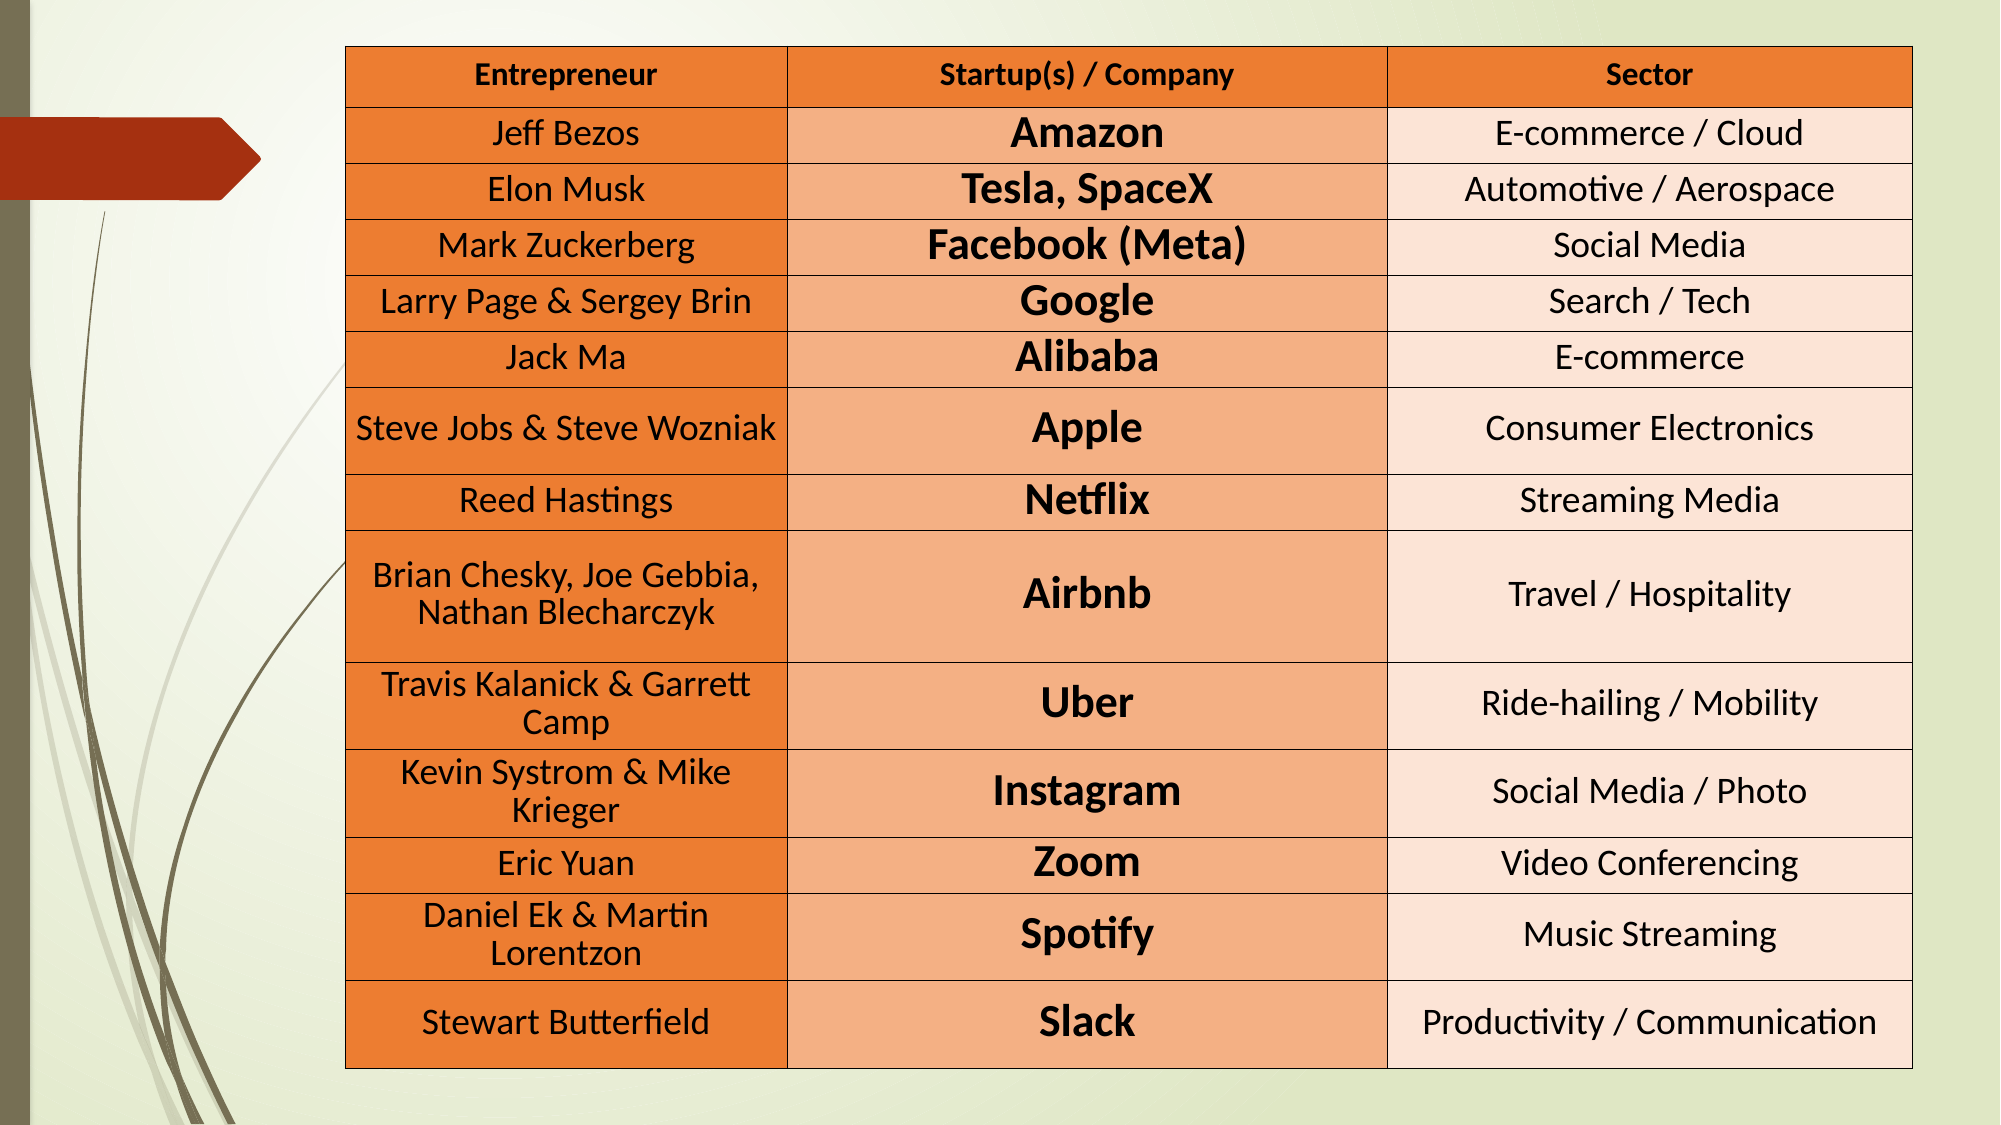

| Entrepreneur | Startup(s) / Company | Sector |
| --- | --- | --- |
| Jeff Bezos | Amazon | E-commerce / Cloud |
| Elon Musk | Tesla, SpaceX | Automotive / Aerospace |
| Mark Zuckerberg | Facebook (Meta) | Social Media |
| Larry Page & Sergey Brin | Google | Search / Tech |
| Jack Ma | Alibaba | E-commerce |
| Steve Jobs & Steve Wozniak | Apple | Consumer Electronics |
| Reed Hastings | Netflix | Streaming Media |
| Brian Chesky, Joe Gebbia, Nathan Blecharczyk | Airbnb | Travel / Hospitality |
| Travis Kalanick & Garrett Camp | Uber | Ride-hailing / Mobility |
| Kevin Systrom & Mike Krieger | Instagram | Social Media / Photo |
| Eric Yuan | Zoom | Video Conferencing |
| Daniel Ek & Martin Lorentzon | Spotify | Music Streaming |
| Stewart Butterfield | Slack | Productivity / Communication |